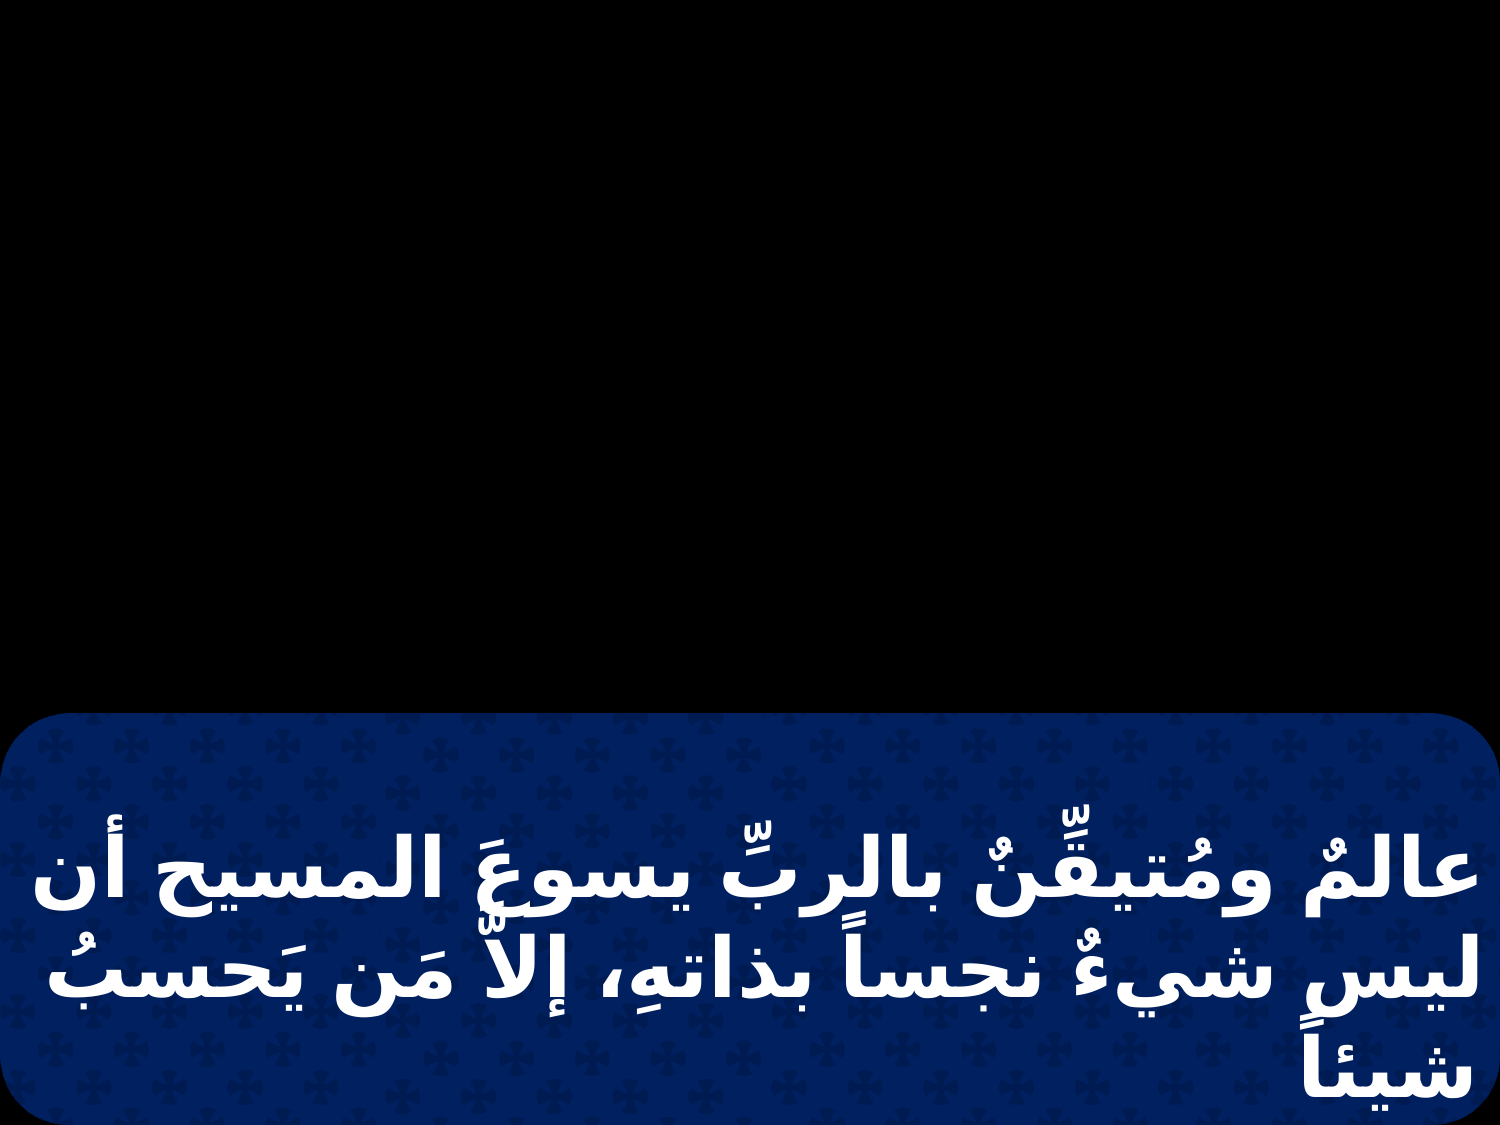

عالمٌ ومُتيقِّنٌ بالربِّ يسوعَ المسيح أن ليس شيءٌ نجساً بذاتهِ، إلاَّ مَن يَحسبُ شيئاً